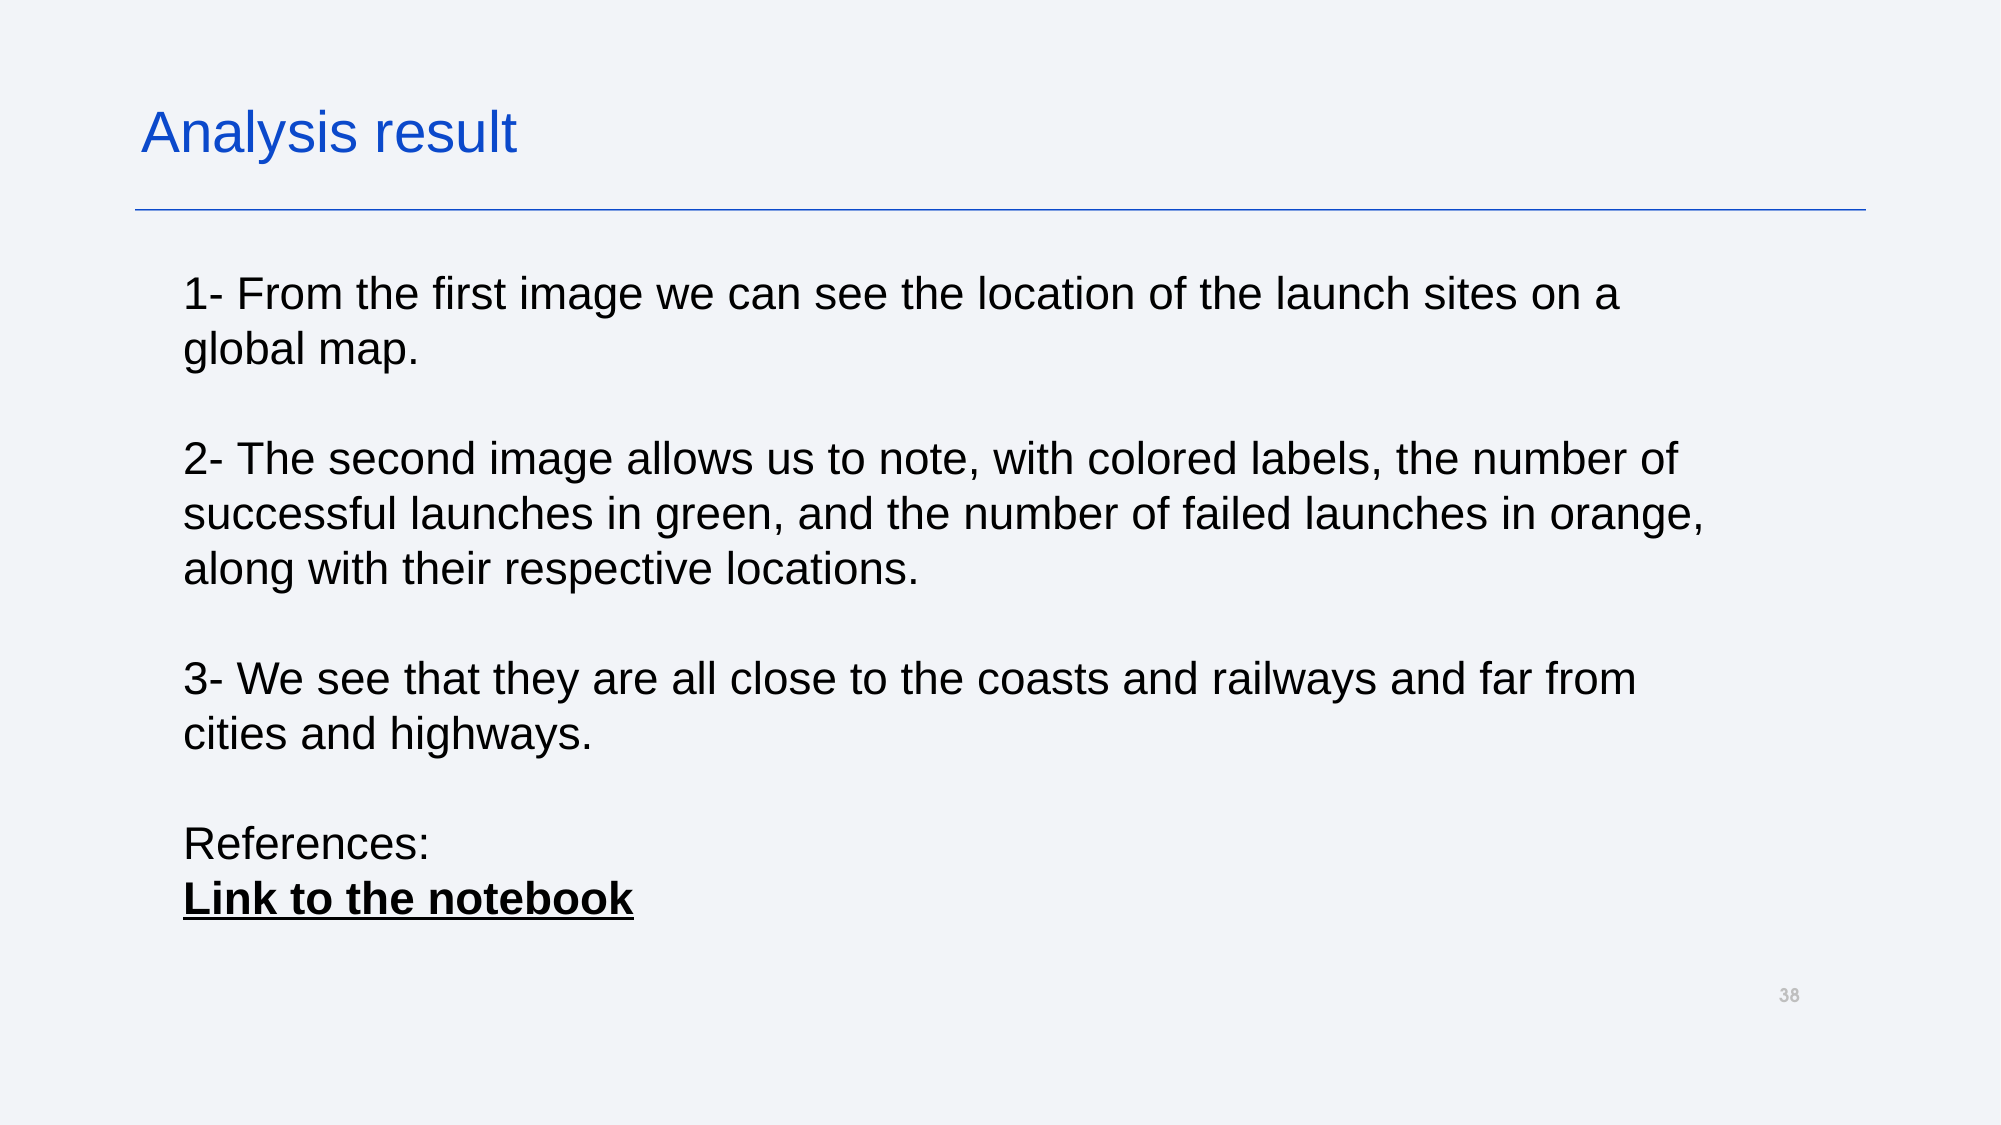

Analysis result
1- From the first image we can see the location of the launch sites on a global map.

2- The second image allows us to note, with colored labels, the number of successful launches in green, and the number of failed launches in orange, along with their respective locations.

3- We see that they are all close to the coasts and railways and far from cities and highways.

References:
Link to the notebook

38